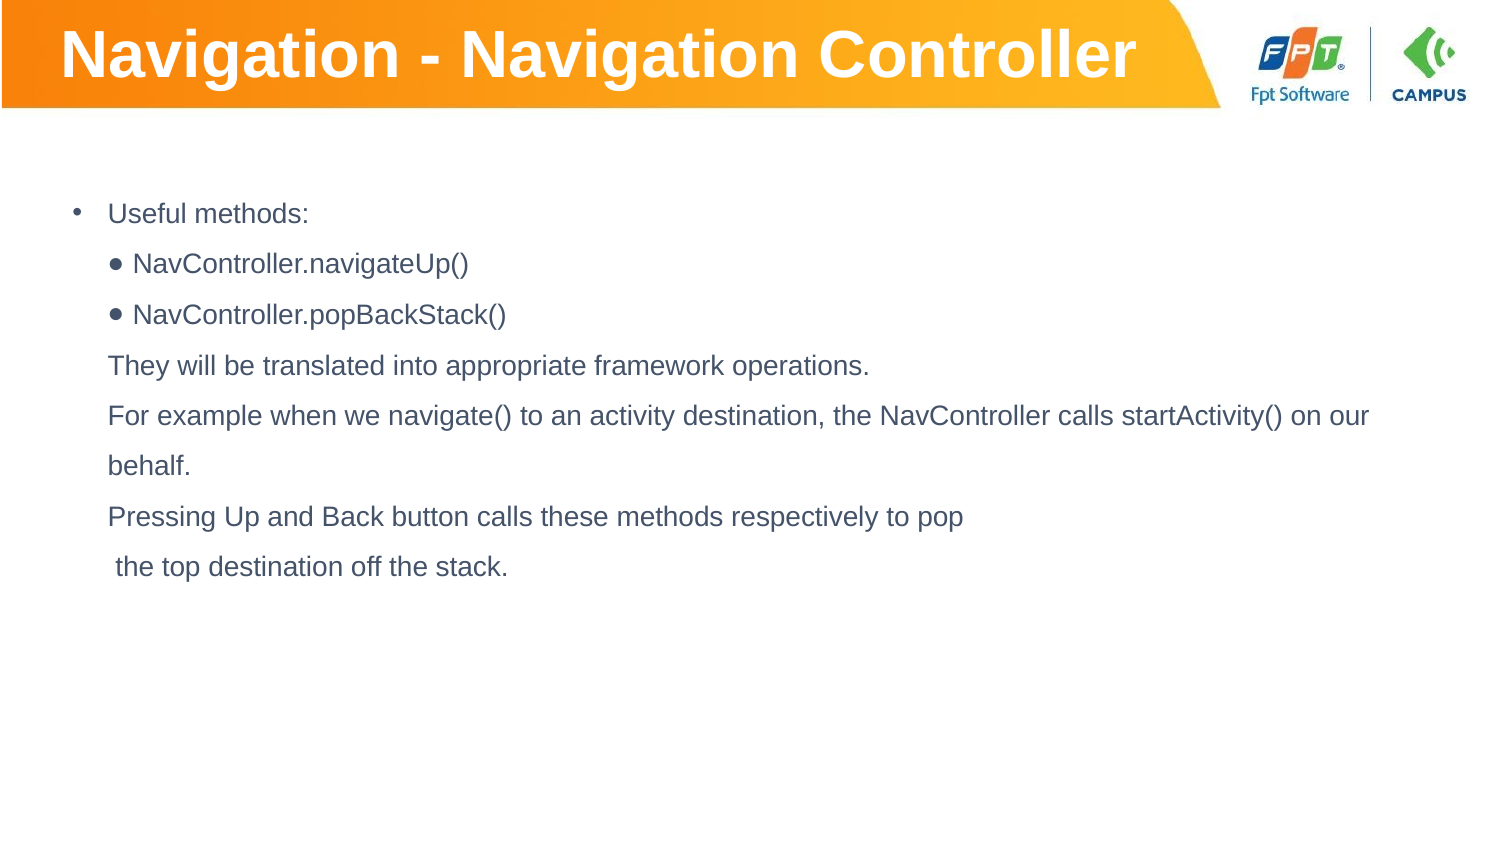

# Navigation - Navigation Controller
Useful methods:
NavController.navigateUp()
NavController.popBackStack()
They will be translated into appropriate framework operations.
For example when we navigate() to an activity destination, the NavController calls startActivity() on our  behalf.
Pressing Up and Back button calls these methods respectively to pop  the top destination off the stack.